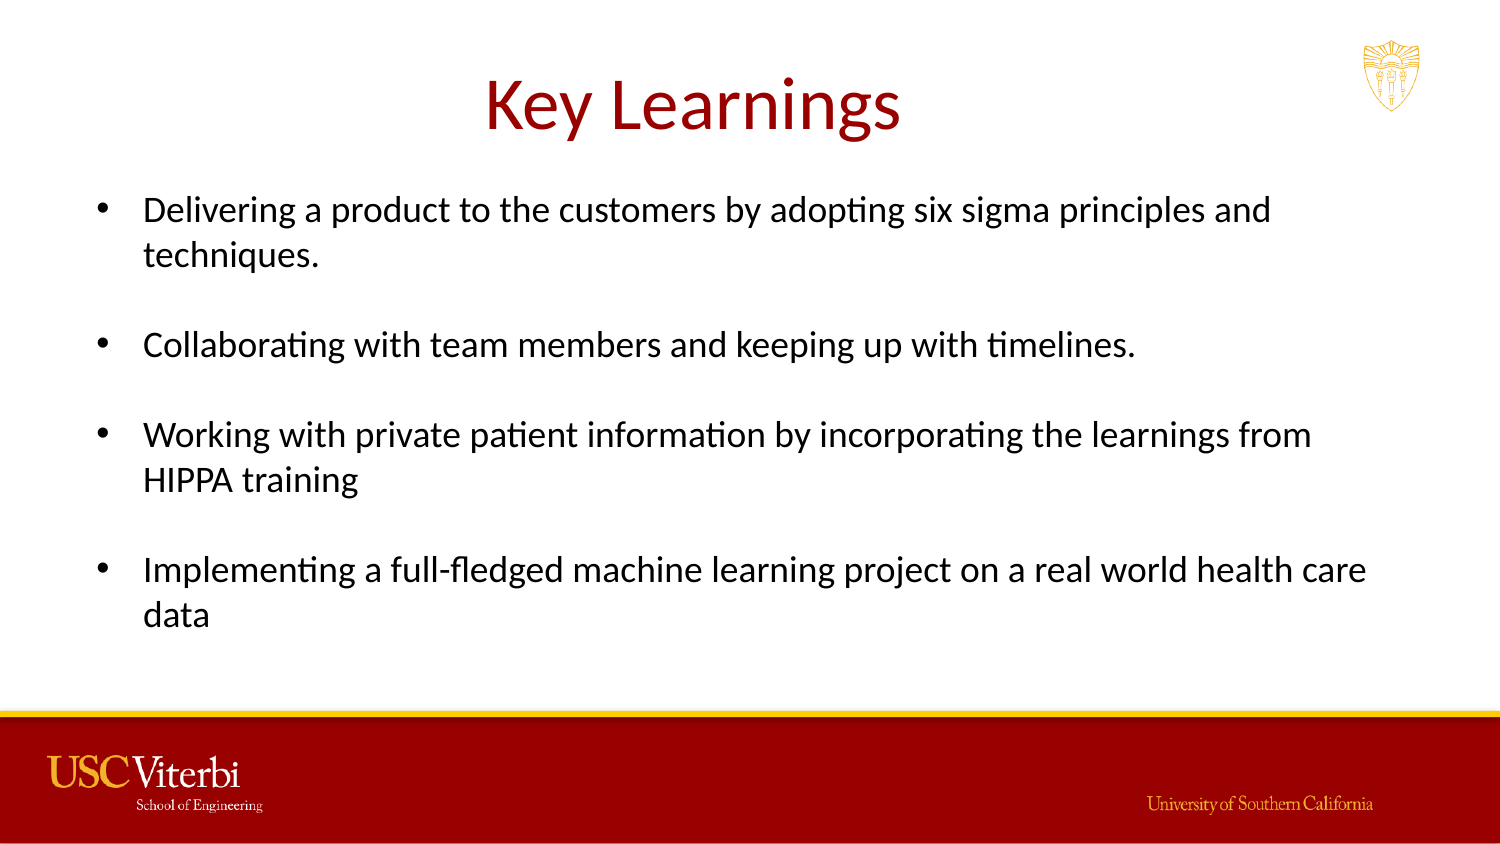

# Key Learnings

Delivering a product to the customers by adopting six sigma principles and techniques.

Collaborating with team members and keeping up with timelines.

Working with private patient information by incorporating the learnings from HIPPA training

Implementing a full-fledged machine learning project on a real world health care data